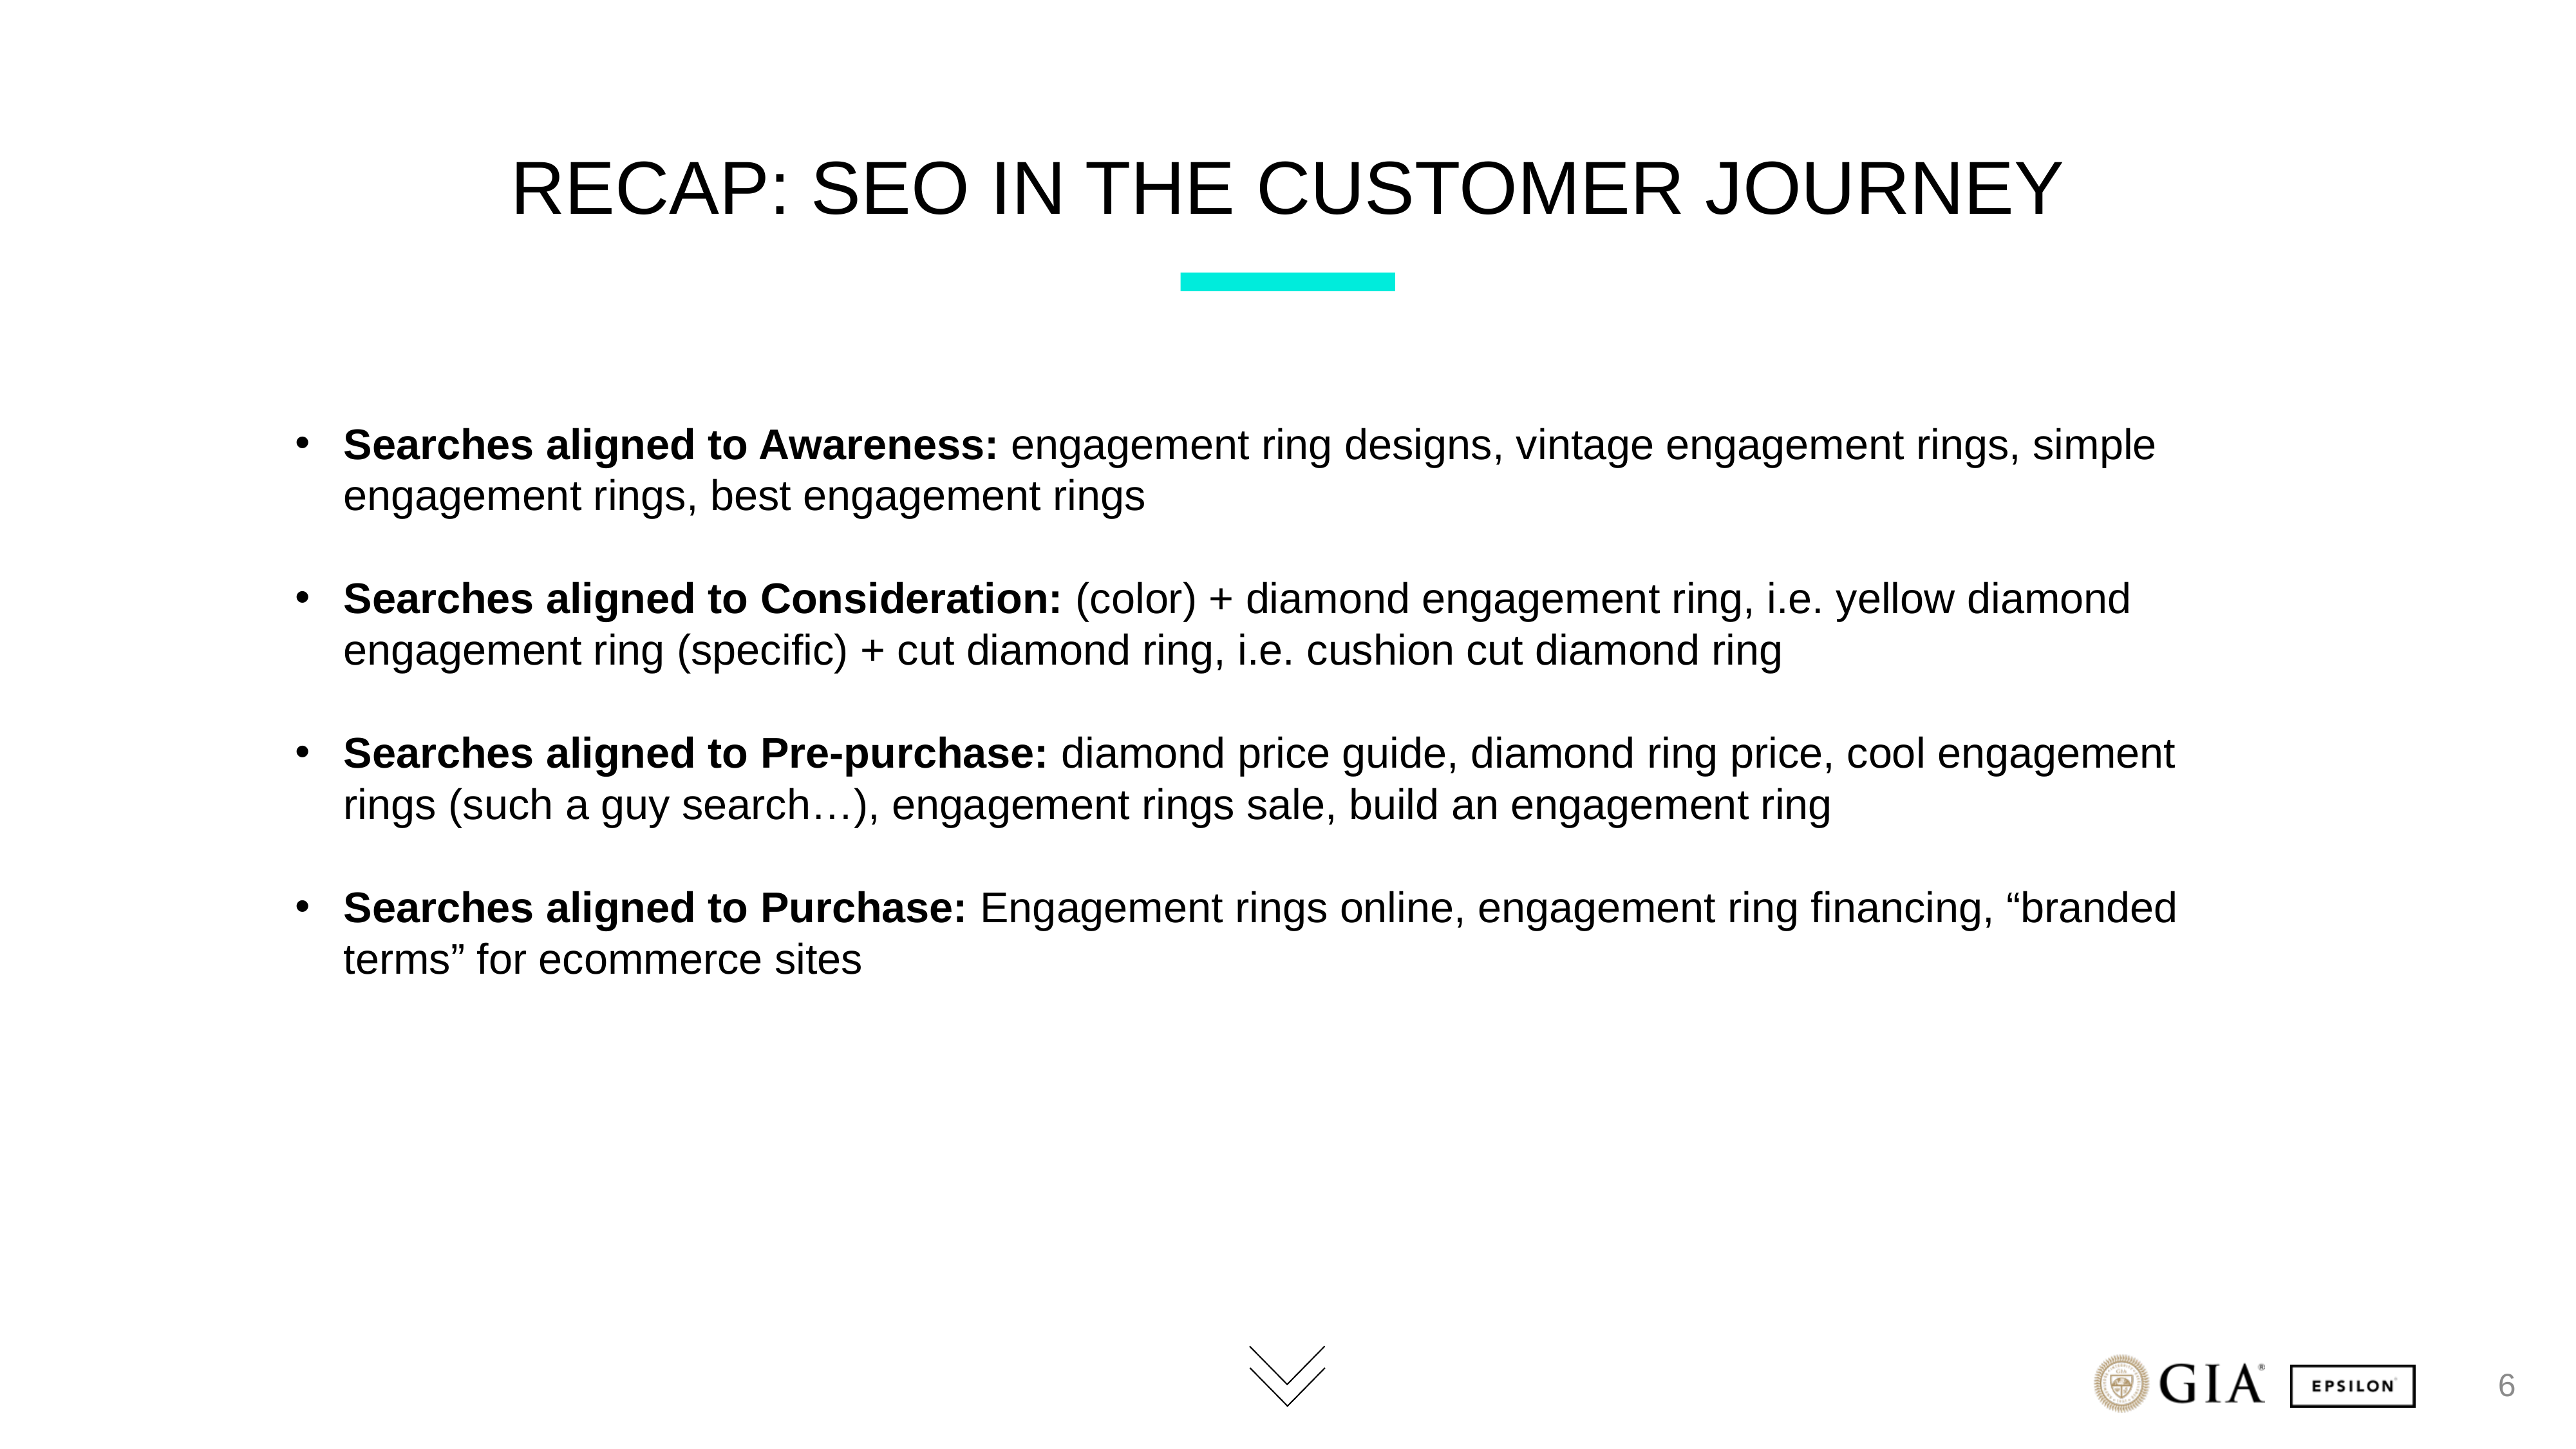

# Recap: seo in the customer journey
Searches aligned to Awareness: engagement ring designs, vintage engagement rings, simple engagement rings, best engagement rings

Searches aligned to Consideration: (color) + diamond engagement ring, i.e. yellow diamond engagement ring (specific) + cut diamond ring, i.e. cushion cut diamond ring

Searches aligned to Pre-purchase: diamond price guide, diamond ring price, cool engagement rings (such a guy search…), engagement rings sale, build an engagement ring

Searches aligned to Purchase: Engagement rings online, engagement ring financing, “branded terms” for ecommerce sites